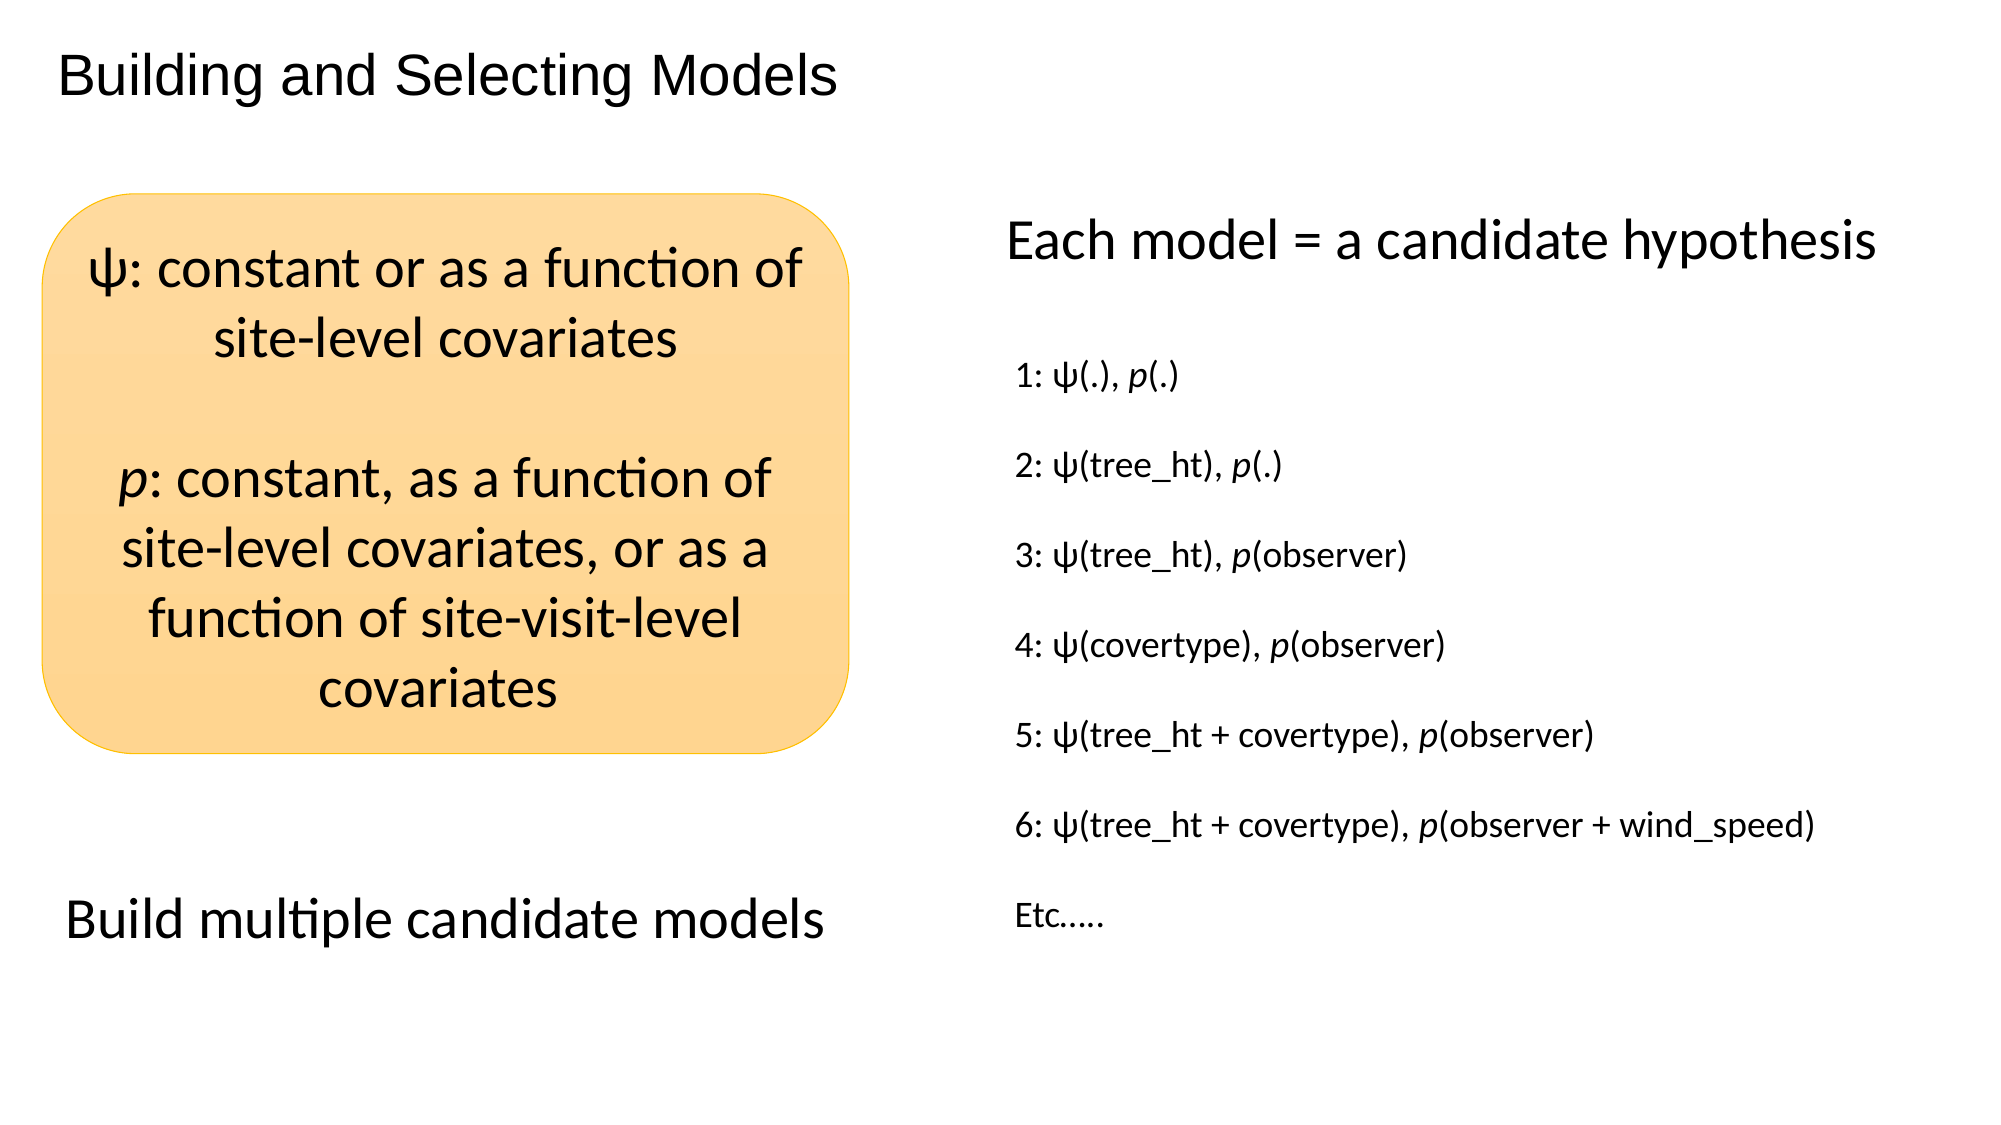

Building and Selecting Models
ψ: constant or as a function of site-level covariates

p: constant, as a function of site-level covariates, or as a function of site-visit-level covariates
Each model = a candidate hypothesis
1: ψ(.), p(.)

2: ψ(tree_ht), p(.)

3: ψ(tree_ht), p(observer)

4: ψ(covertype), p(observer)

5: ψ(tree_ht + covertype), p(observer)

6: ψ(tree_ht + covertype), p(observer + wind_speed)

Etc…..

Build multiple candidate models